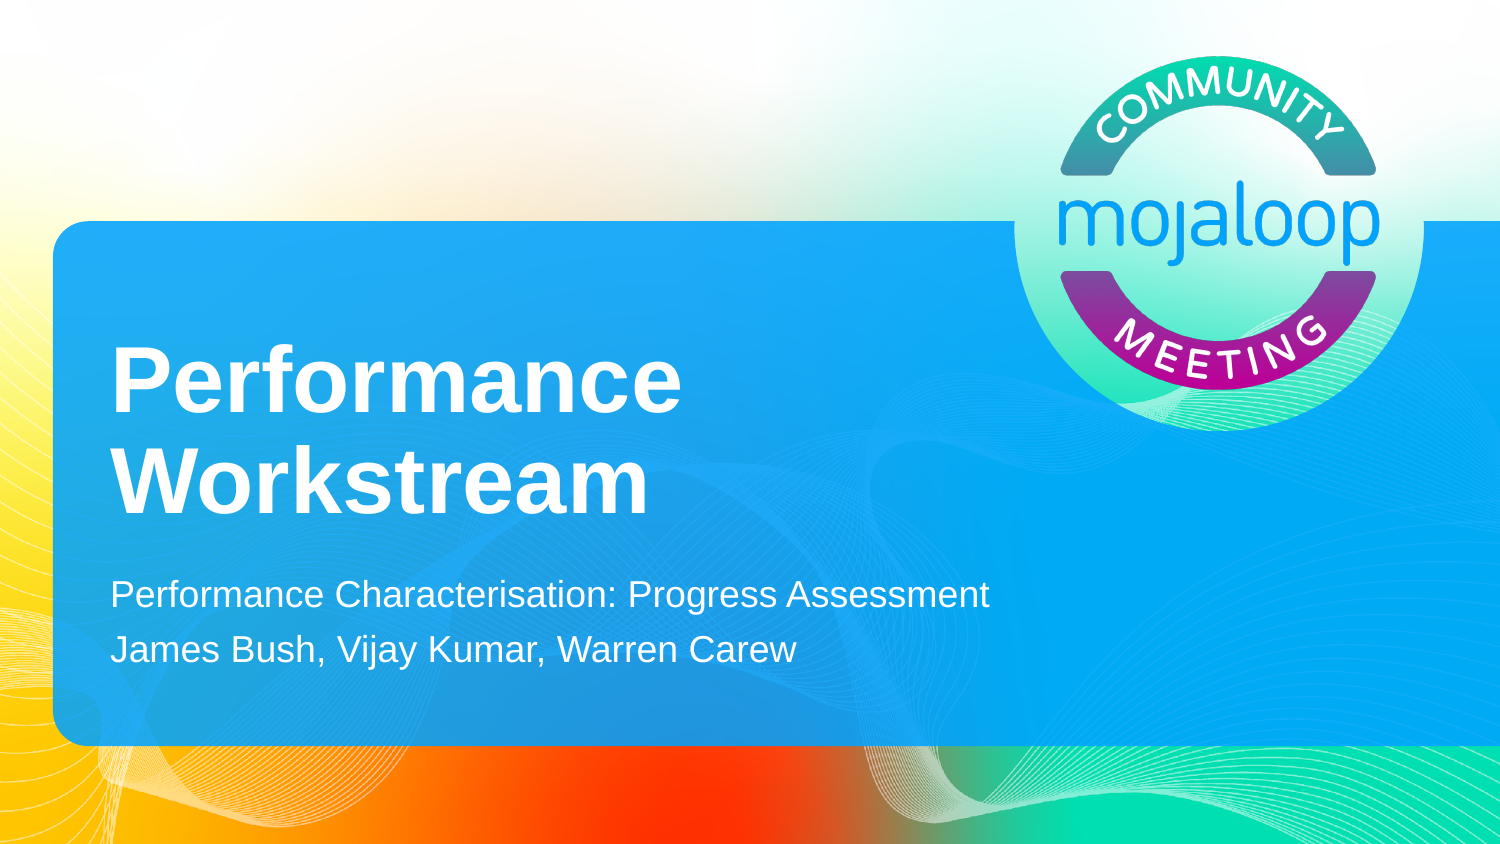

# Performance Workstream
Performance Characterisation: Progress Assessment
James Bush, Vijay Kumar, Warren Carew